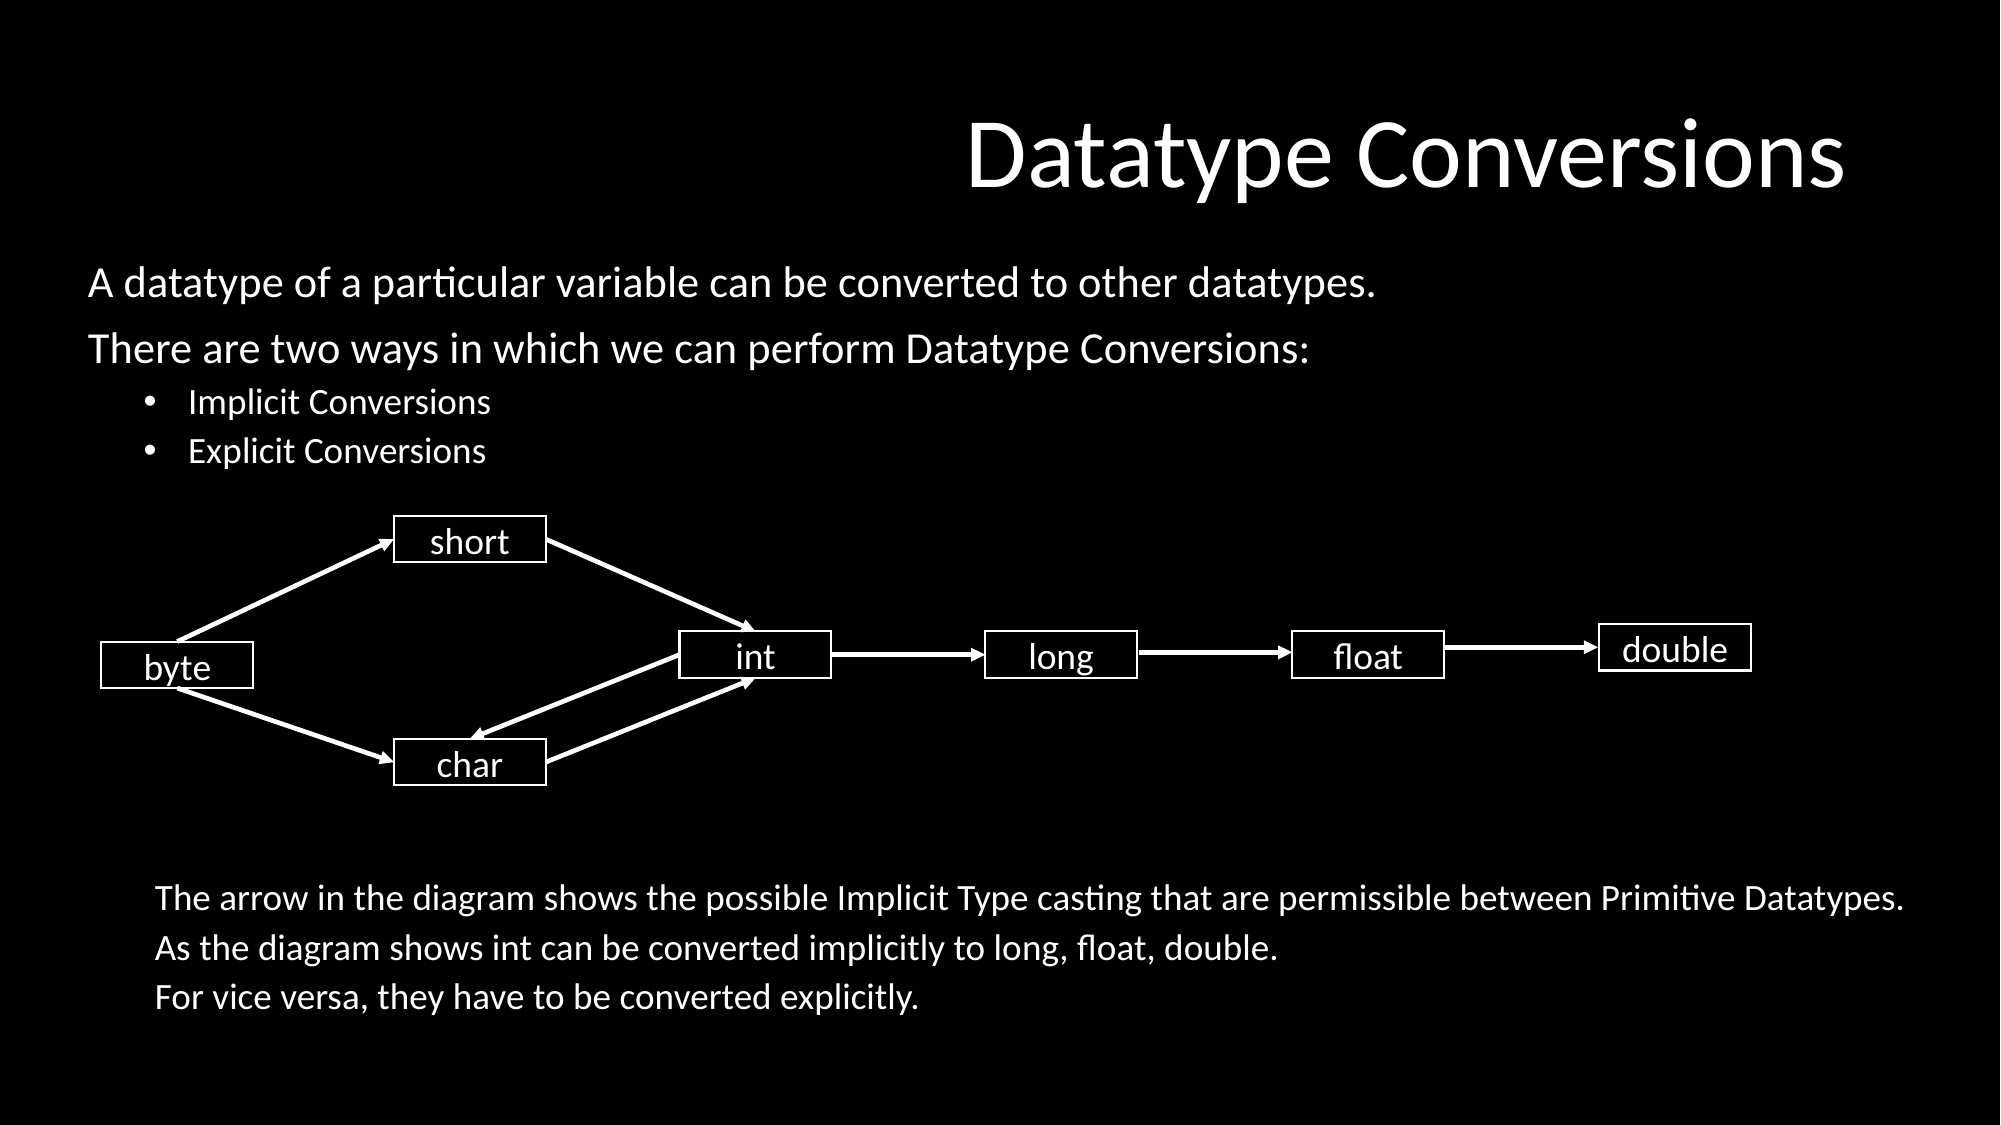

# Datatype Conversions
A datatype of a particular variable can be converted to other datatypes.
There are two ways in which we can perform Datatype Conversions:
Implicit Conversions
Explicit Conversions

The arrow in the diagram shows the possible Implicit Type casting that are permissible between Primitive Datatypes.
As the diagram shows int can be converted implicitly to long, float, double.
For vice versa, they have to be converted explicitly.

short
double
int
long
float
byte
char